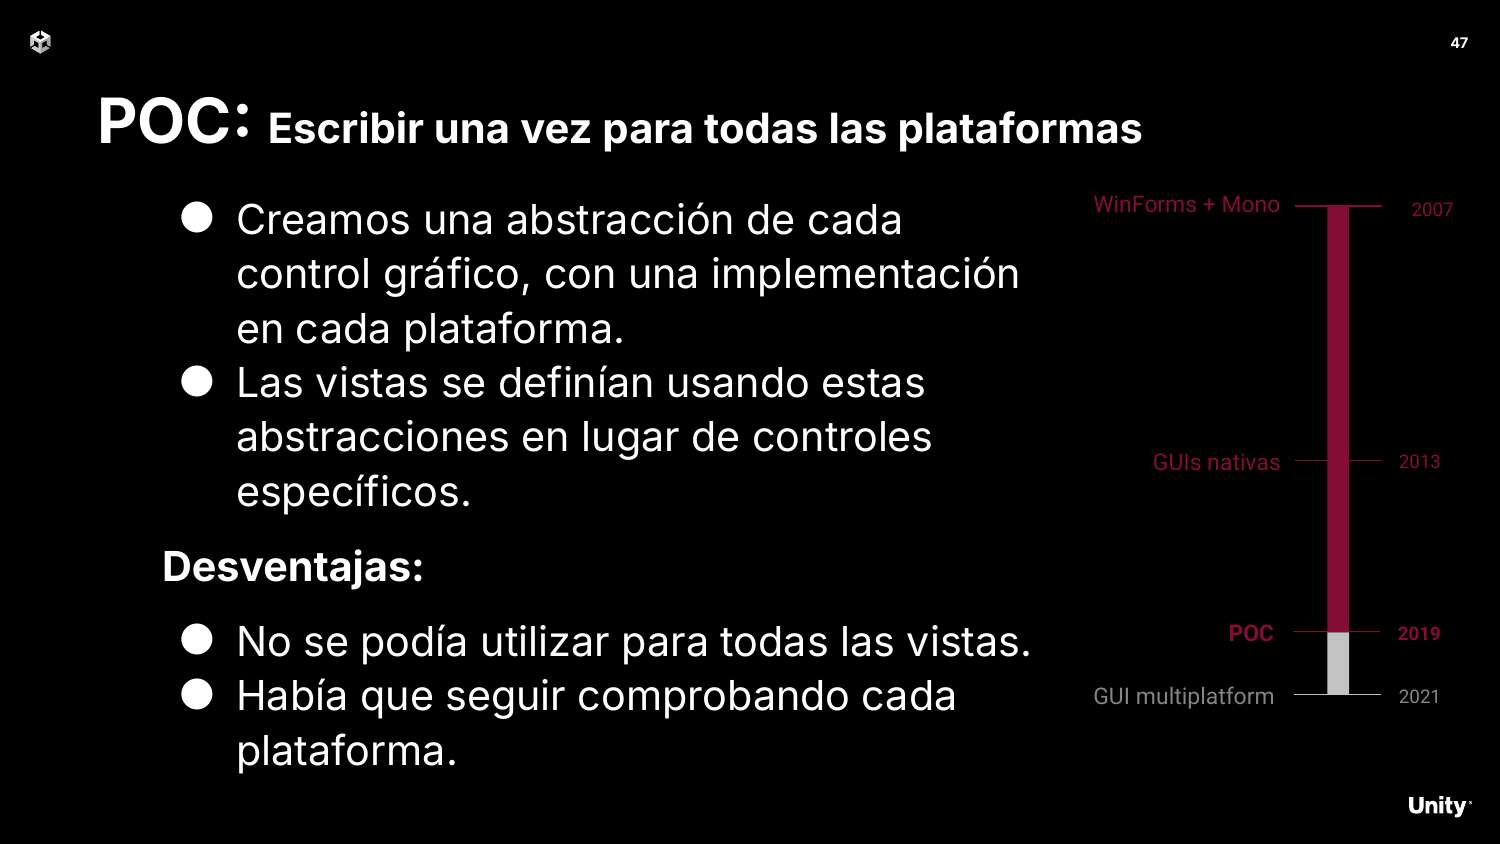

47
# POC: Escribir una vez para todas las plataformas
WinForms + Mono

2007

Creamos una abstracción de cada control gráfico, con una implementación en cada plataforma.
Las vistas se definían usando estas abstracciones en lugar de controles específicos.
Desventajas:
No se podía utilizar para todas las vistas.
Había que seguir comprobando cada plataforma.
GUIs nativas
2013

POC

2019
GUI multiplatform
2021